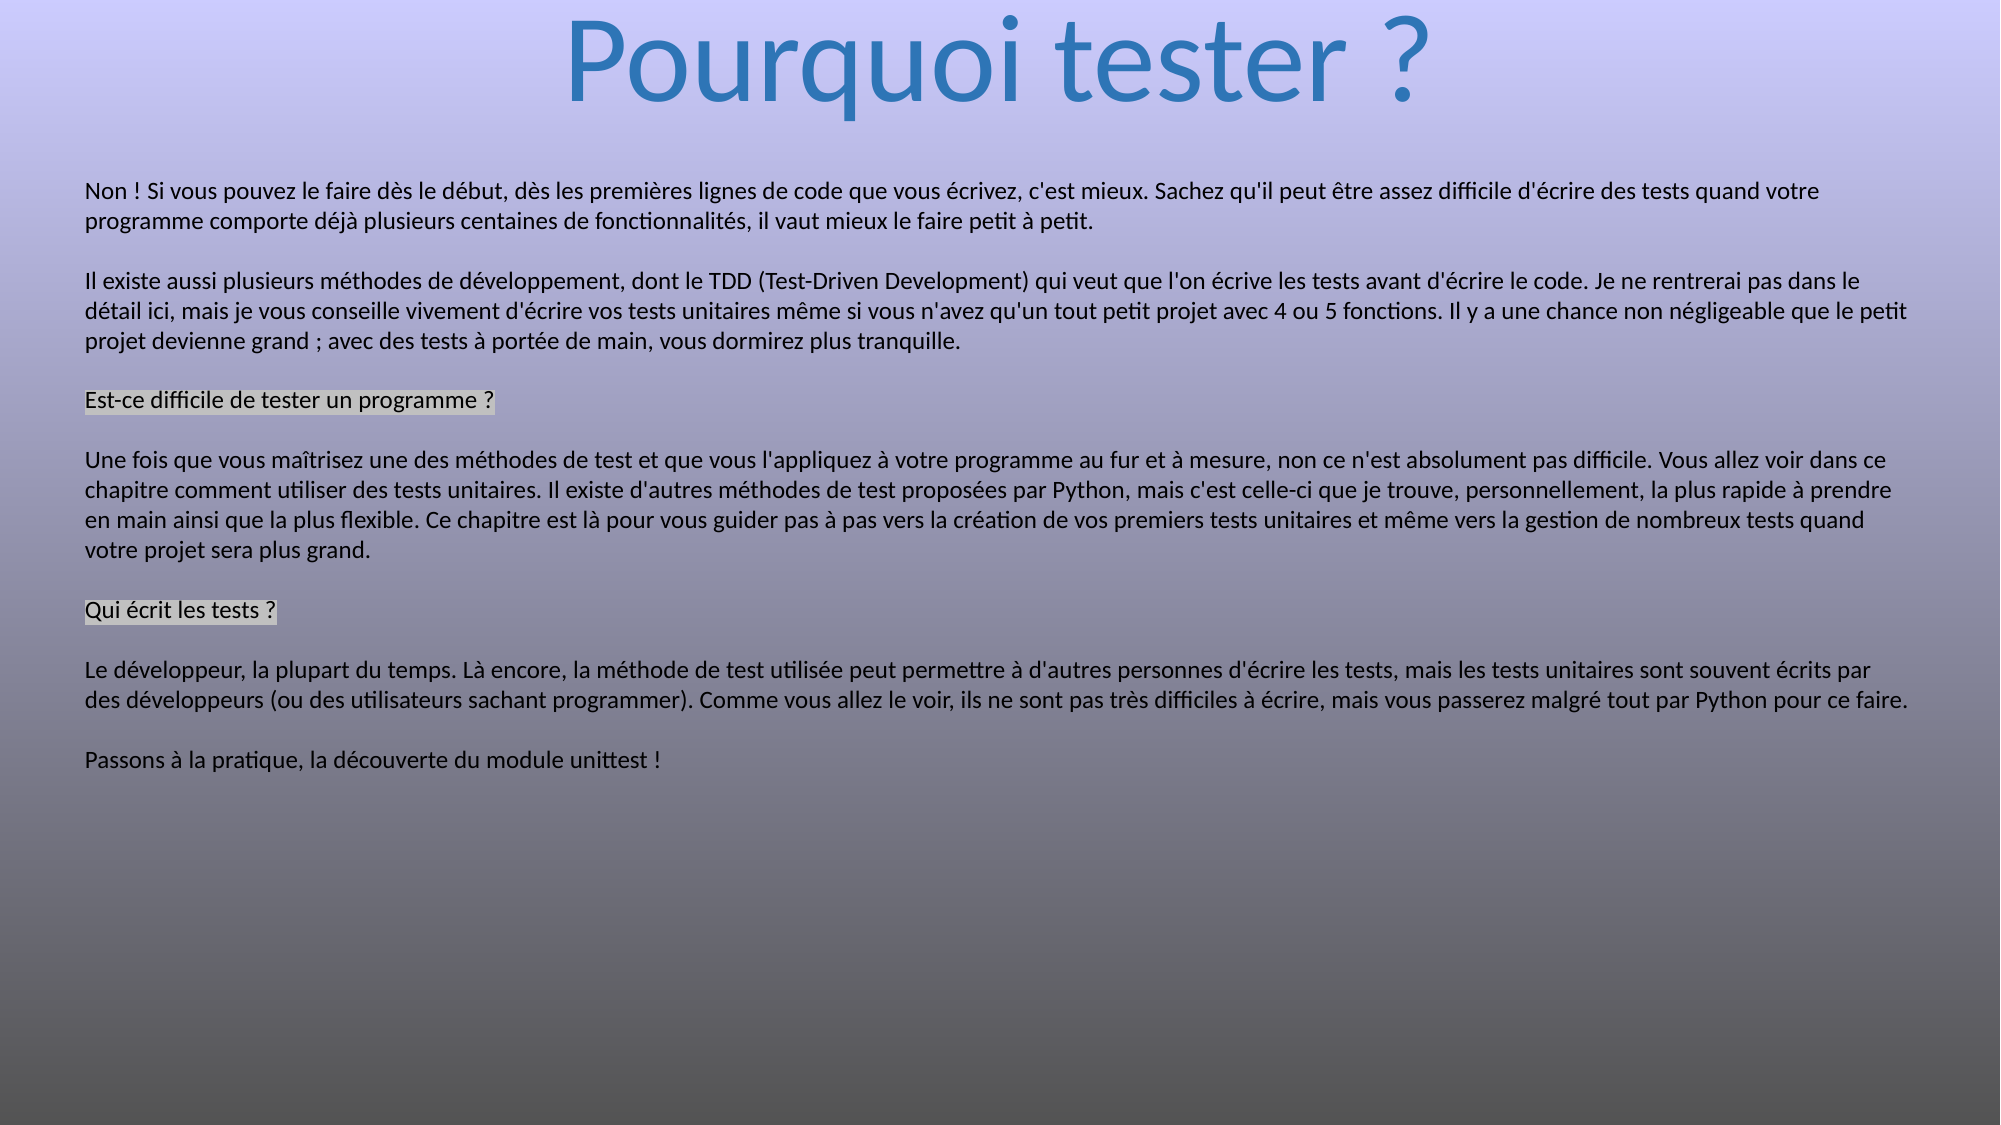

# Pourquoi tester ?
Non ! Si vous pouvez le faire dès le début, dès les premières lignes de code que vous écrivez, c'est mieux. Sachez qu'il peut être assez difficile d'écrire des tests quand votre programme comporte déjà plusieurs centaines de fonctionnalités, il vaut mieux le faire petit à petit.

Il existe aussi plusieurs méthodes de développement, dont le TDD (Test-Driven Development) qui veut que l'on écrive les tests avant d'écrire le code. Je ne rentrerai pas dans le détail ici, mais je vous conseille vivement d'écrire vos tests unitaires même si vous n'avez qu'un tout petit projet avec 4 ou 5 fonctions. Il y a une chance non négligeable que le petit projet devienne grand ; avec des tests à portée de main, vous dormirez plus tranquille.

Est-ce difficile de tester un programme ?

Une fois que vous maîtrisez une des méthodes de test et que vous l'appliquez à votre programme au fur et à mesure, non ce n'est absolument pas difficile. Vous allez voir dans ce chapitre comment utiliser des tests unitaires. Il existe d'autres méthodes de test proposées par Python, mais c'est celle-ci que je trouve, personnellement, la plus rapide à prendre en main ainsi que la plus flexible. Ce chapitre est là pour vous guider pas à pas vers la création de vos premiers tests unitaires et même vers la gestion de nombreux tests quand votre projet sera plus grand.

Qui écrit les tests ?

Le développeur, la plupart du temps. Là encore, la méthode de test utilisée peut permettre à d'autres personnes d'écrire les tests, mais les tests unitaires sont souvent écrits par des développeurs (ou des utilisateurs sachant programmer). Comme vous allez le voir, ils ne sont pas très difficiles à écrire, mais vous passerez malgré tout par Python pour ce faire.

Passons à la pratique, la découverte du module unittest !

517